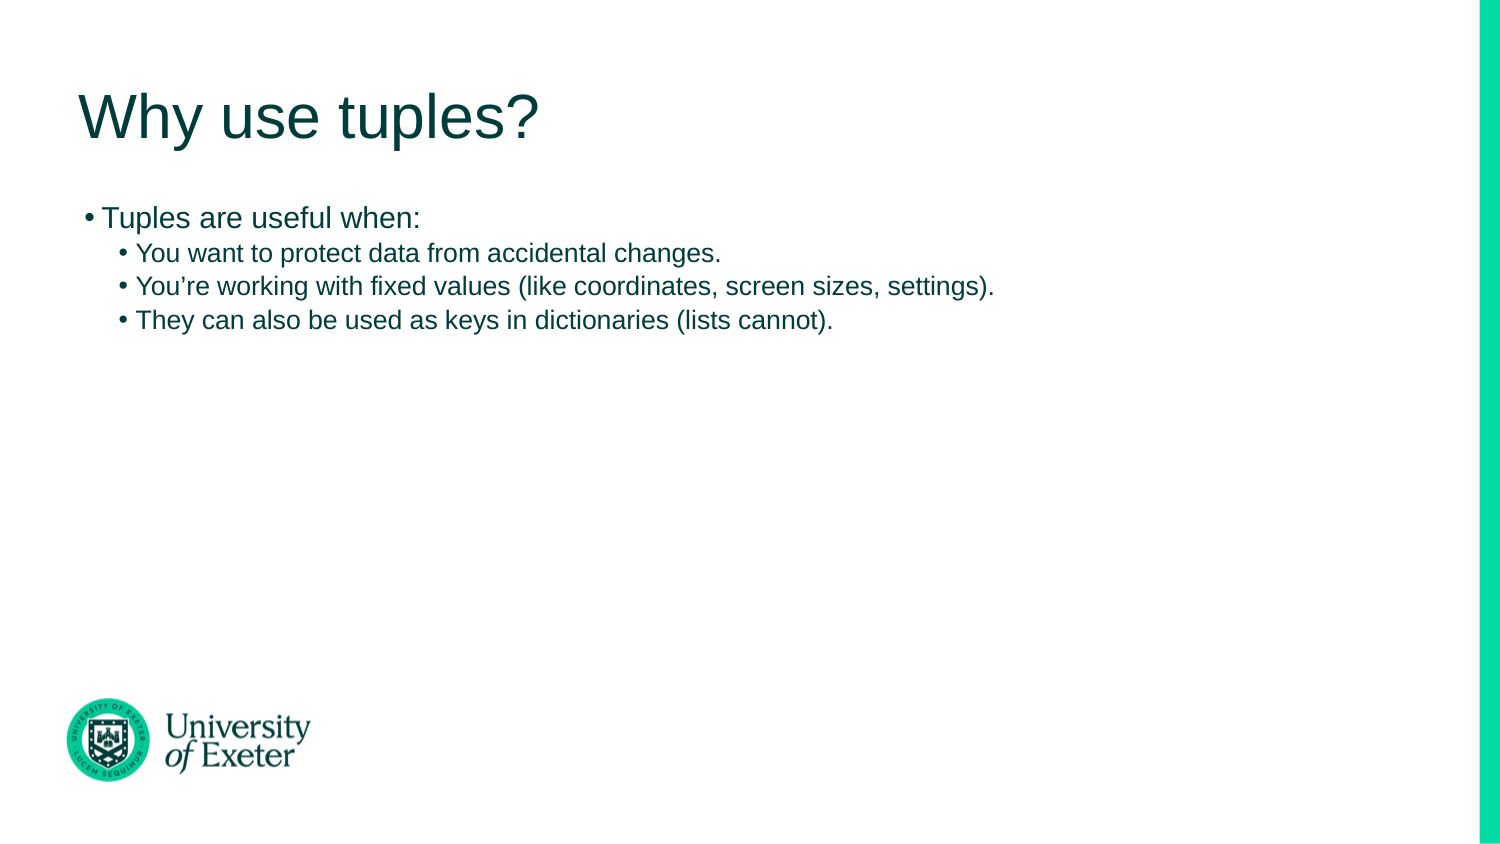

# Why use tuples?
Tuples are useful when:
You want to protect data from accidental changes.
You’re working with fixed values (like coordinates, screen sizes, settings).
They can also be used as keys in dictionaries (lists cannot).